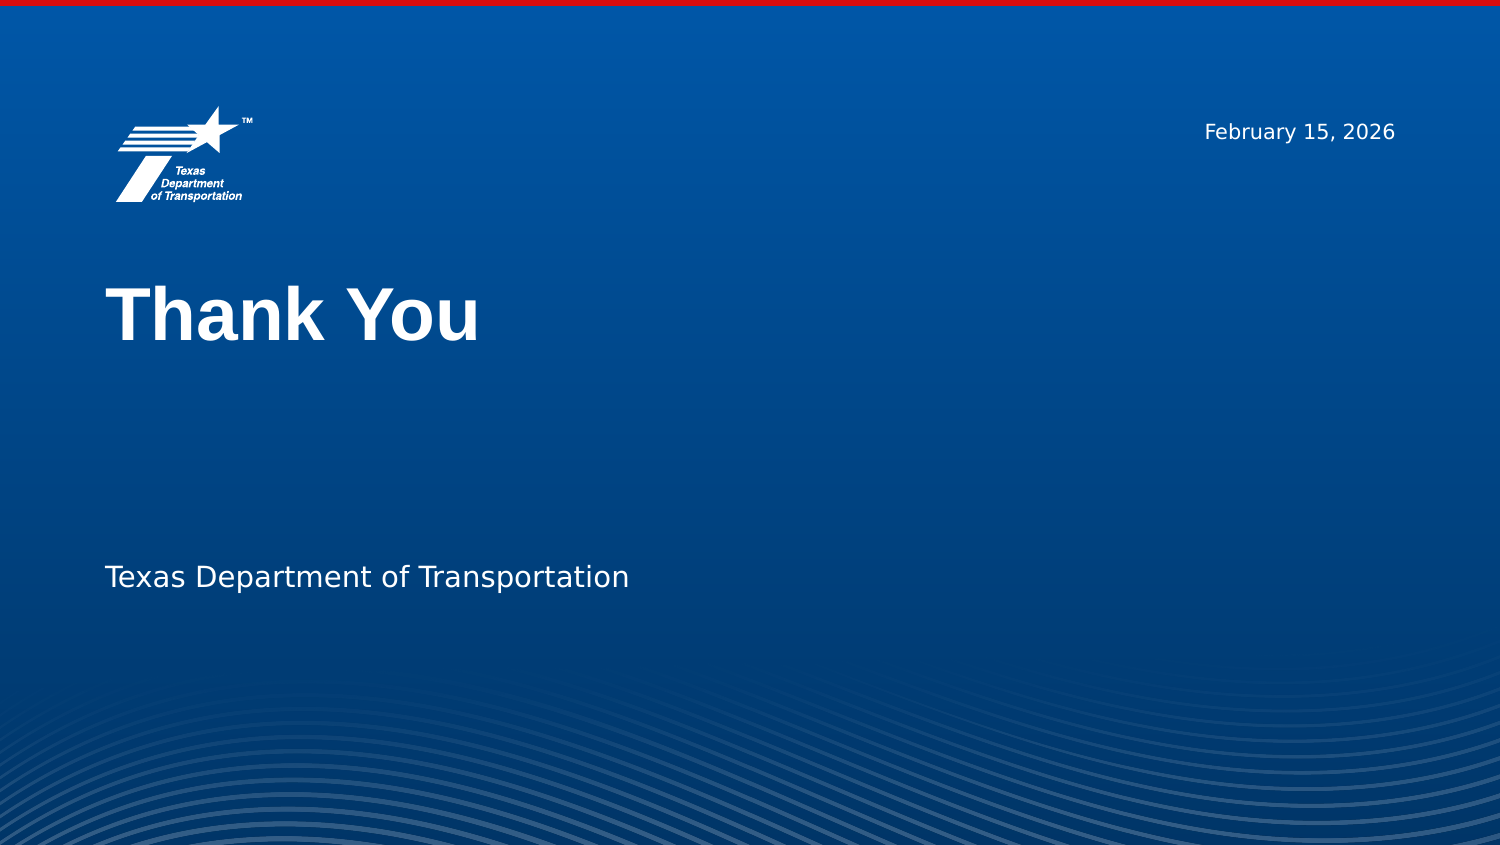

# Thank You
Texas Department of Transportation